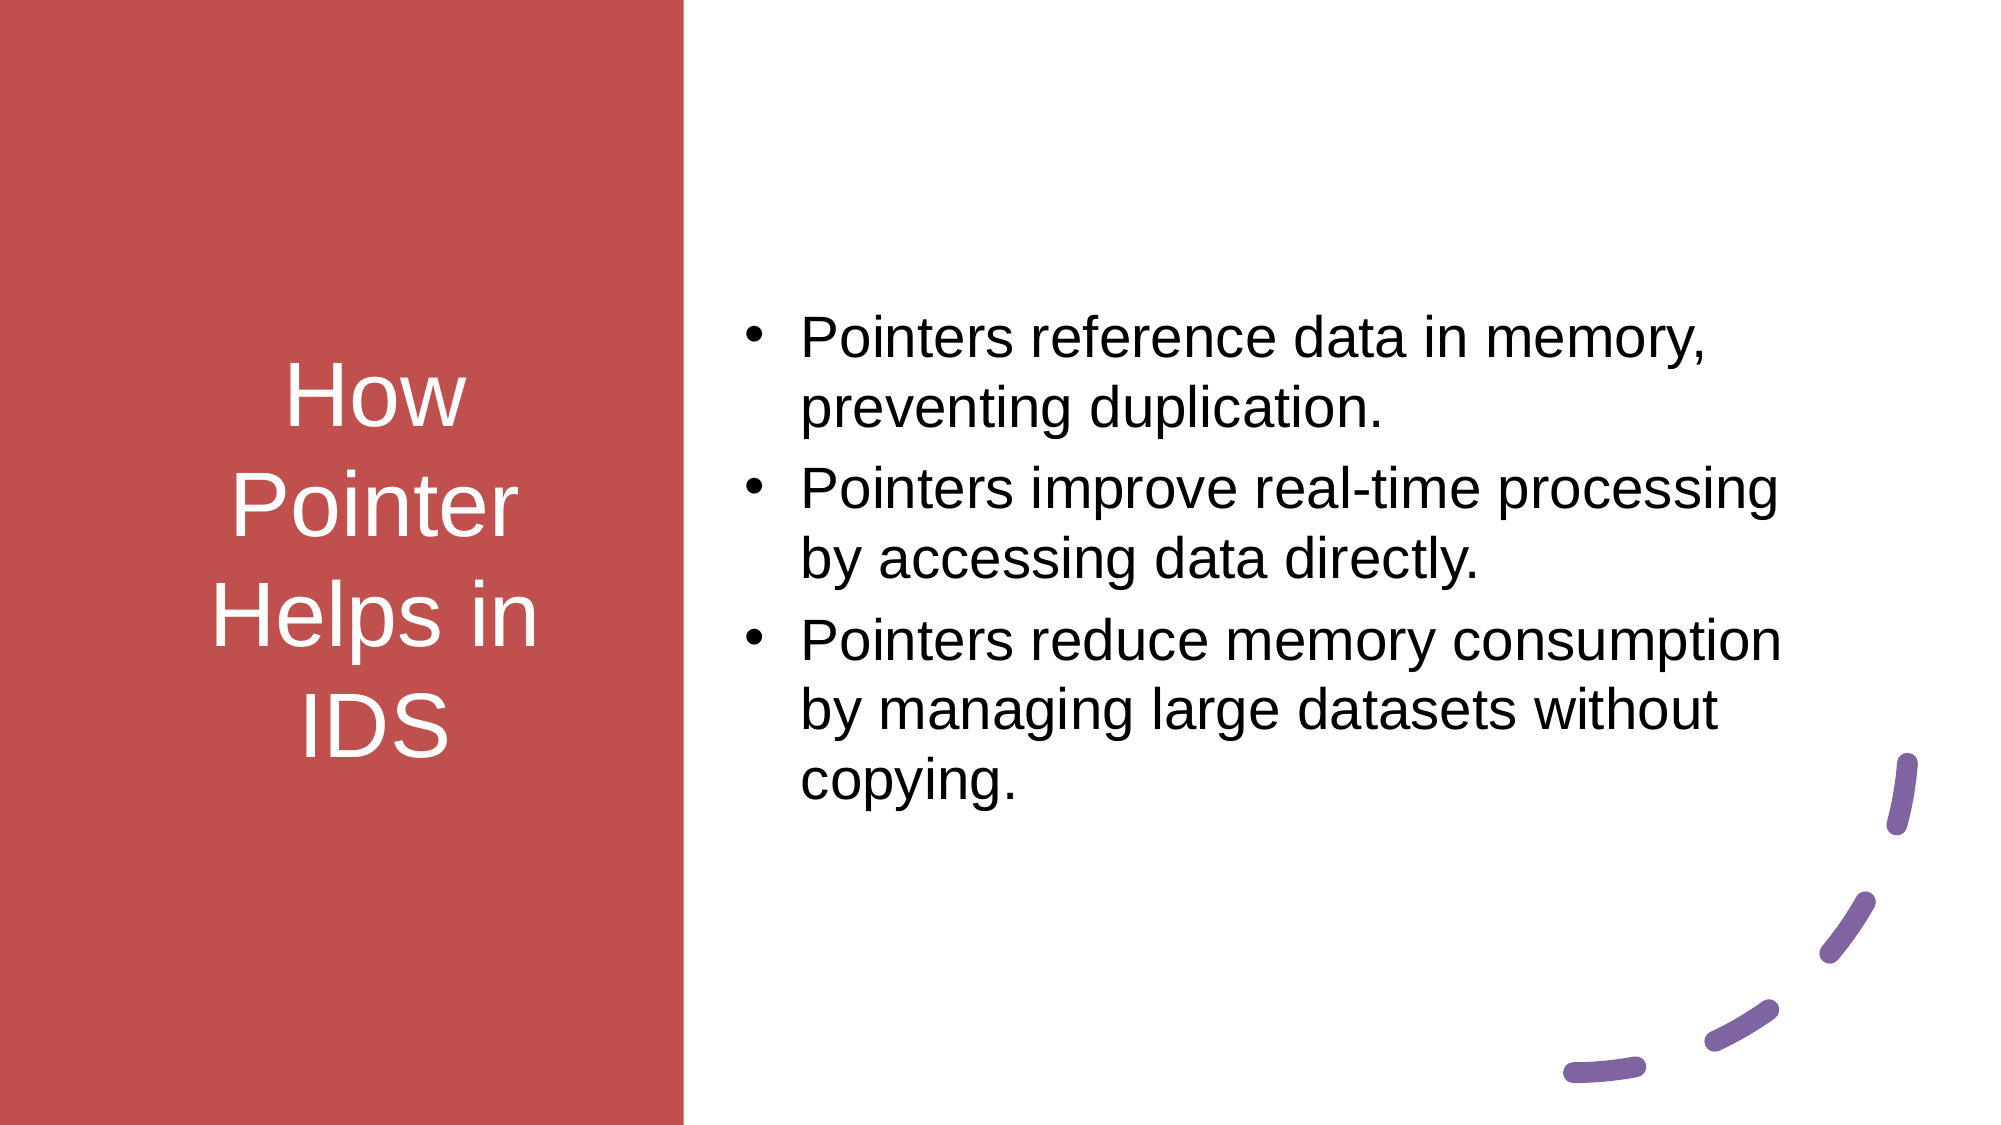

# How Pointer Helps in IDS
Pointers reference data in memory, preventing duplication.
Pointers improve real-time processing by accessing data directly.
Pointers reduce memory consumption by managing large datasets without copying.